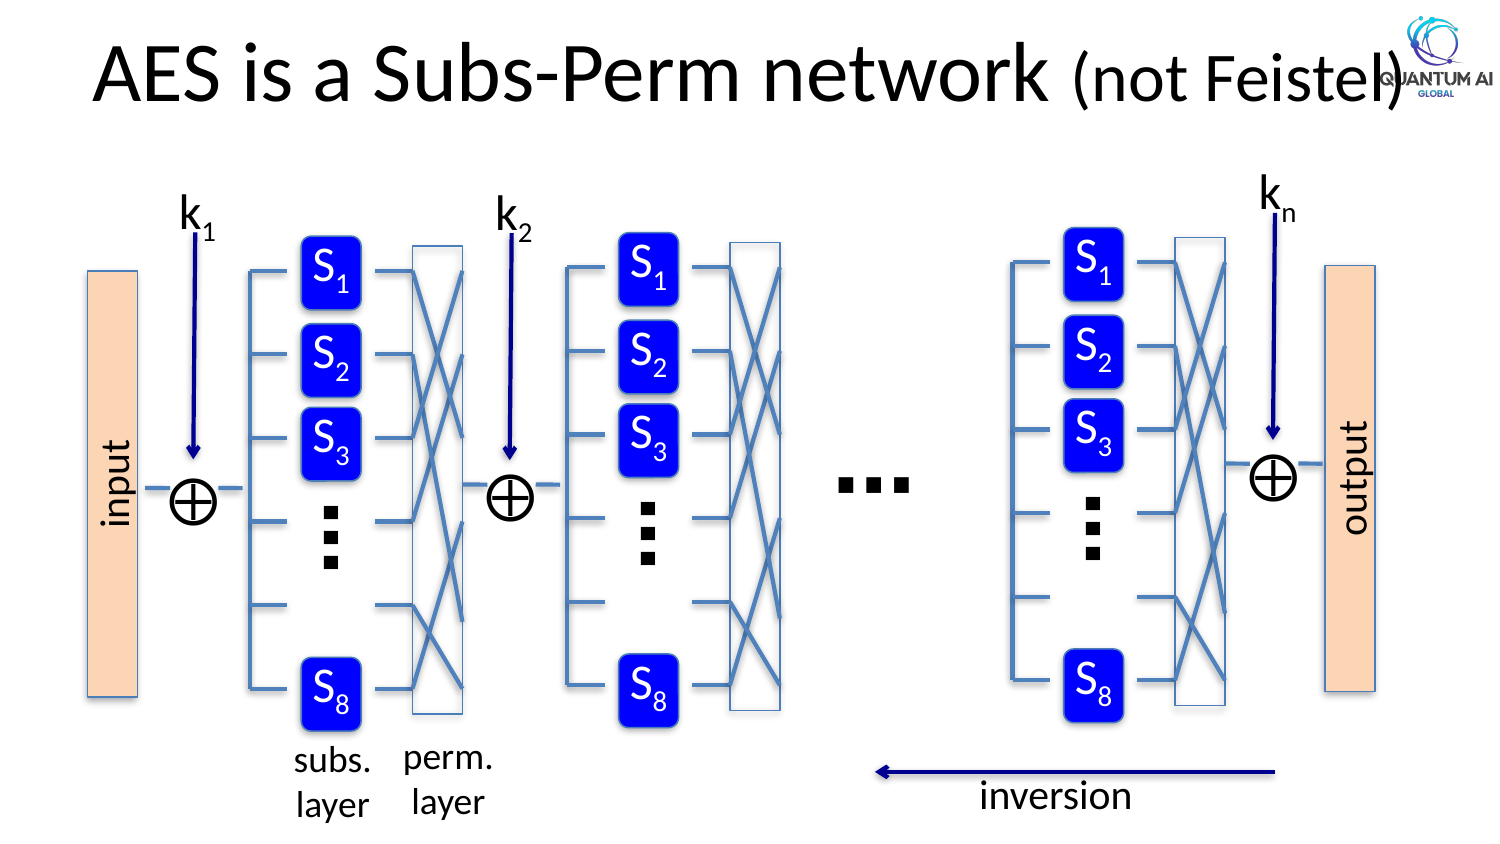

# AES is a Subs-Perm network (not Feistel)
kn
S1
S2
S3
⋯

⨁
⋯
S8
k1
k2
S1
S2
S3

⨁
⋯
S8
S1
S2
S3

⨁
⋯
S8
output
input
perm.
layer
subs.
layer
inversion